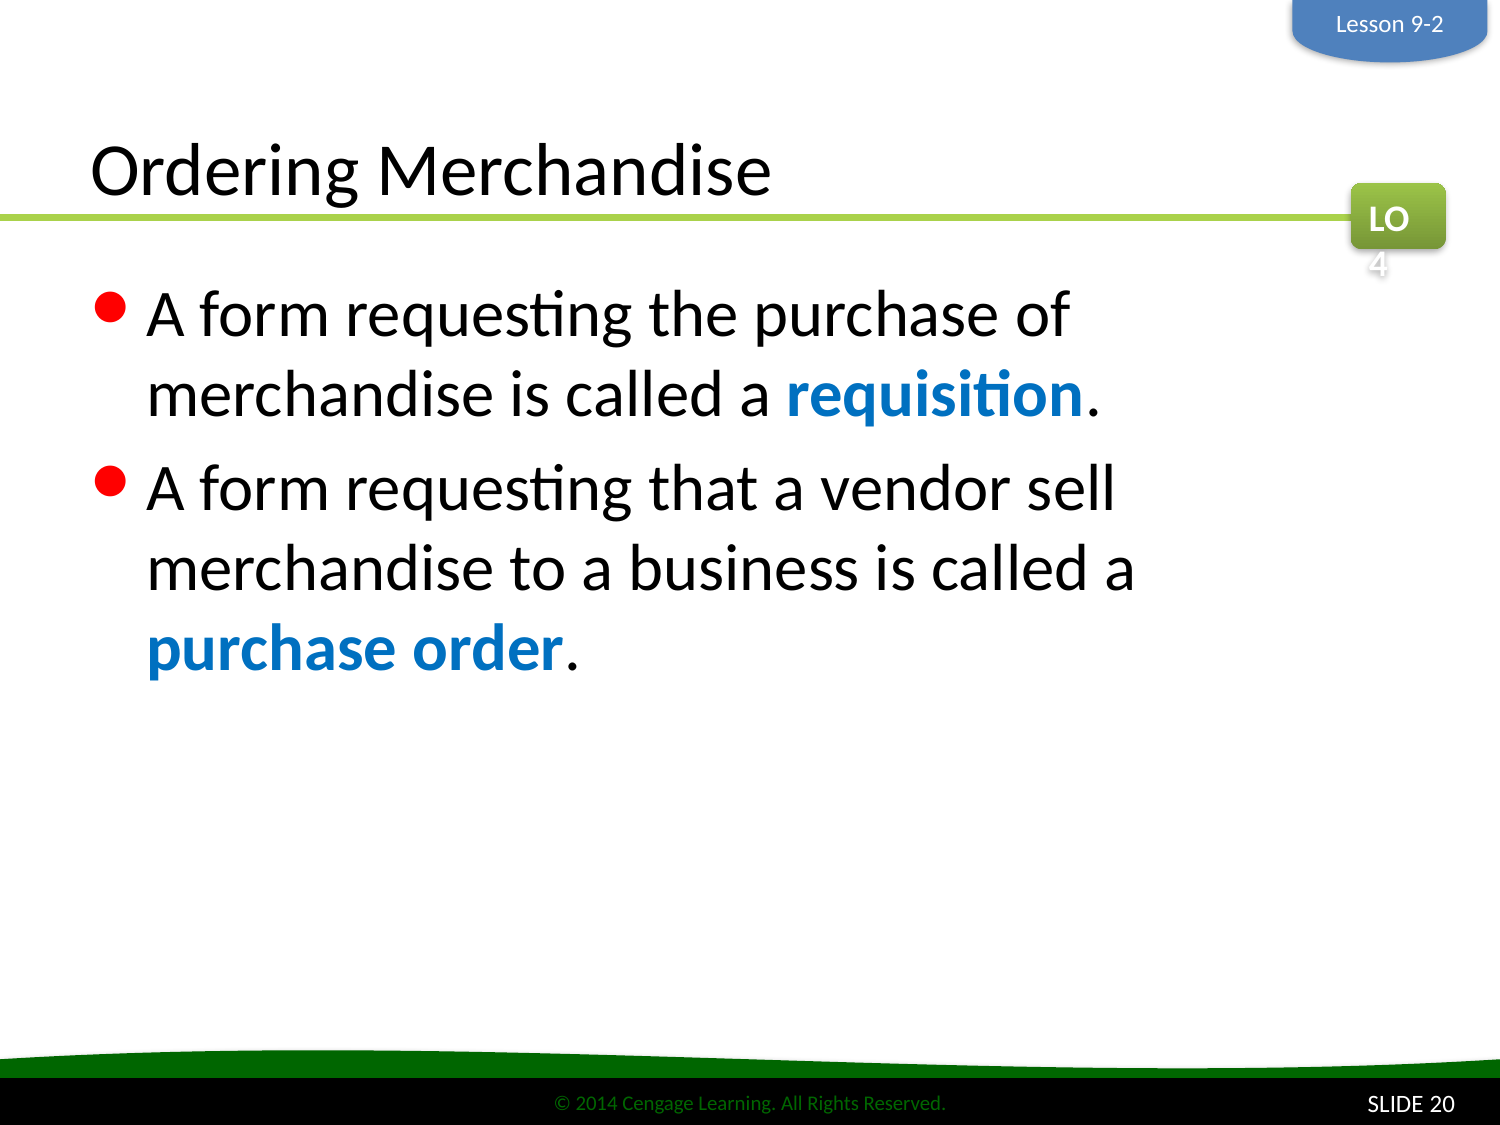

Lesson 9-2

# Ordering Merchandise
LO4
A form requesting the purchase of merchandise is called a requisition.
A form requesting that a vendor sell merchandise to a business is called a purchase order.
SLIDE 20